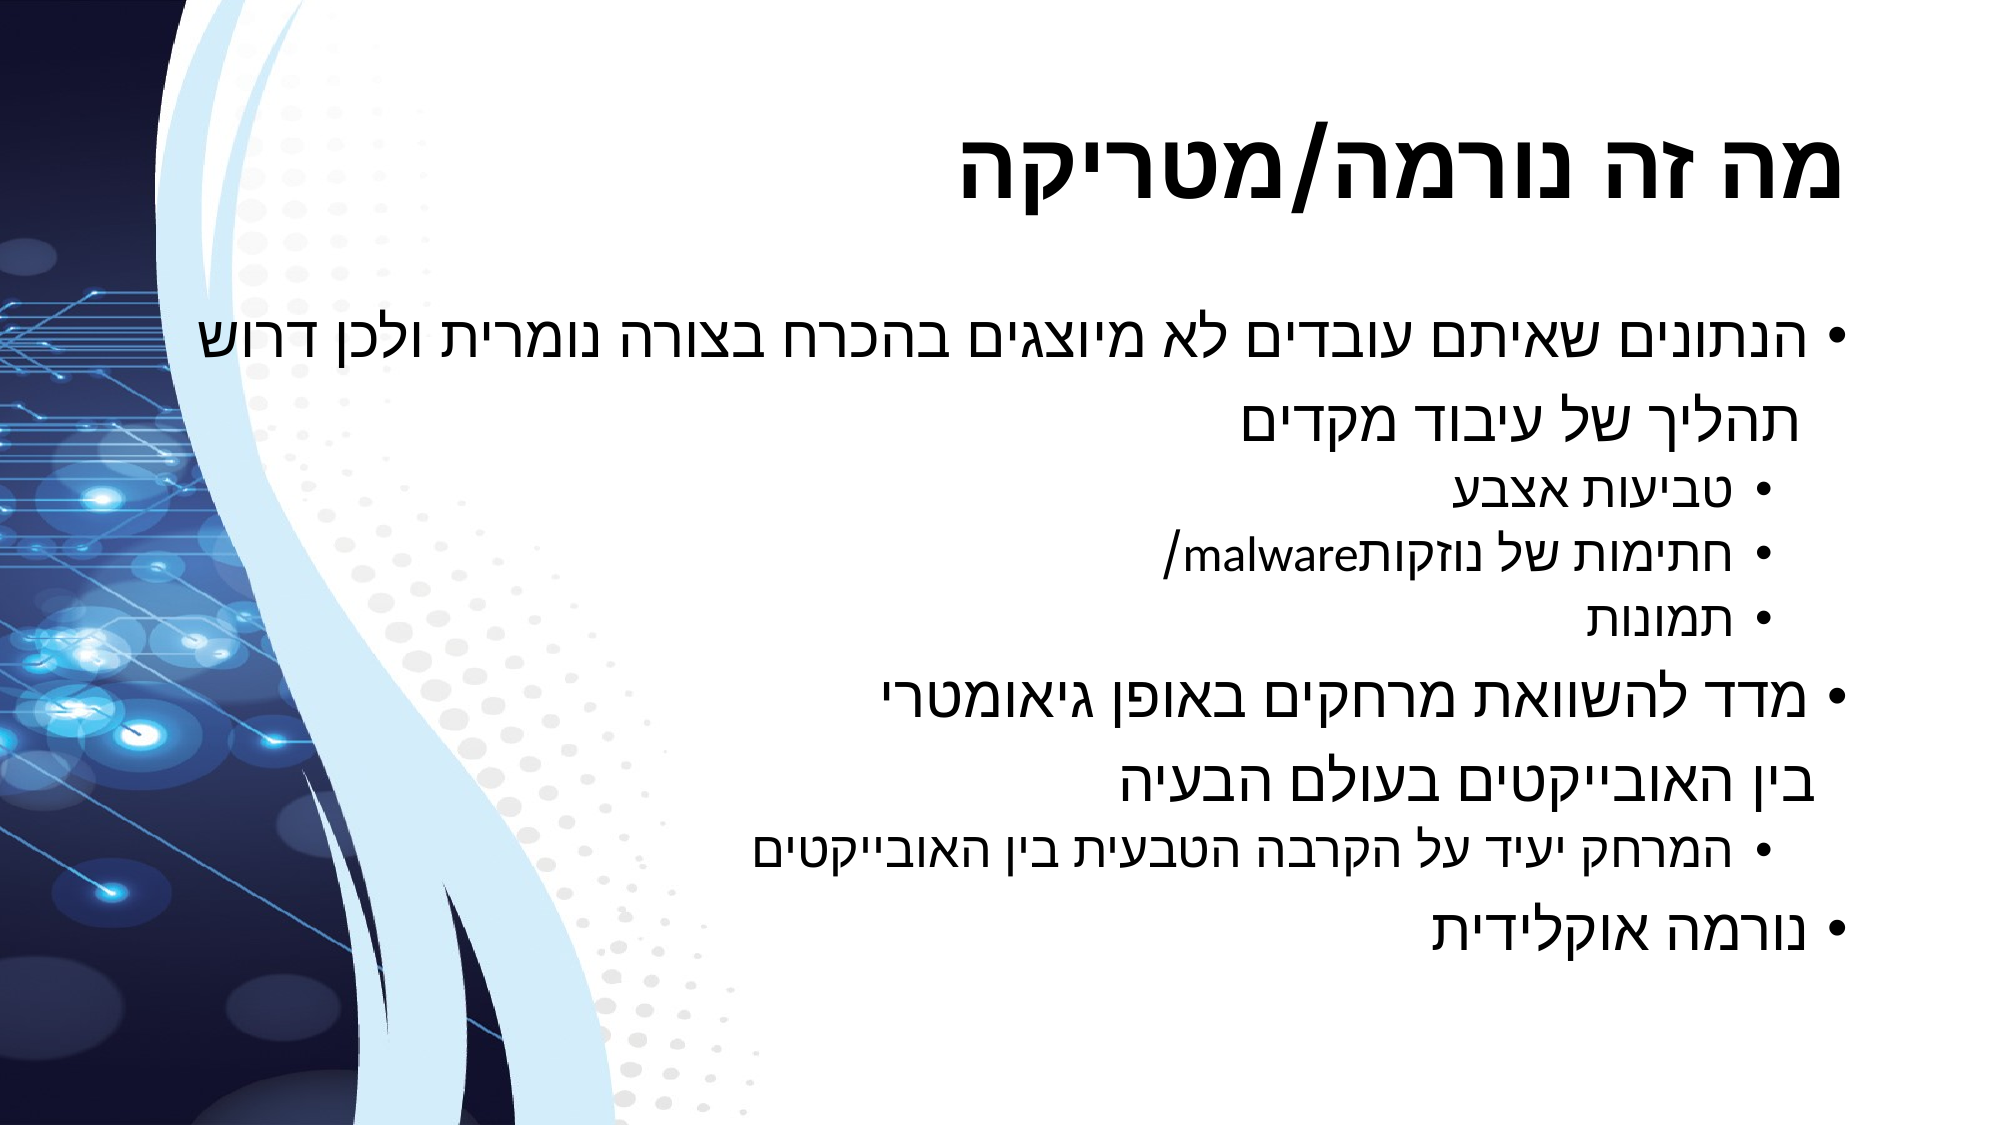

# מה זה נורמה/מטריקה
הנתונים שאיתם עובדים לא מיוצגים בהכרח בצורה נומרית ולכן דרוש
   תהליך של עיבוד מקדים
טביעות אצבע
חתימות של נוזקותmalware/
תמונות
מדד להשוואת מרחקים באופן גיאומטרי
  בין האובייקטים בעולם הבעיה
המרחק יעיד על הקרבה הטבעית בין האובייקטים
נורמה אוקלידית